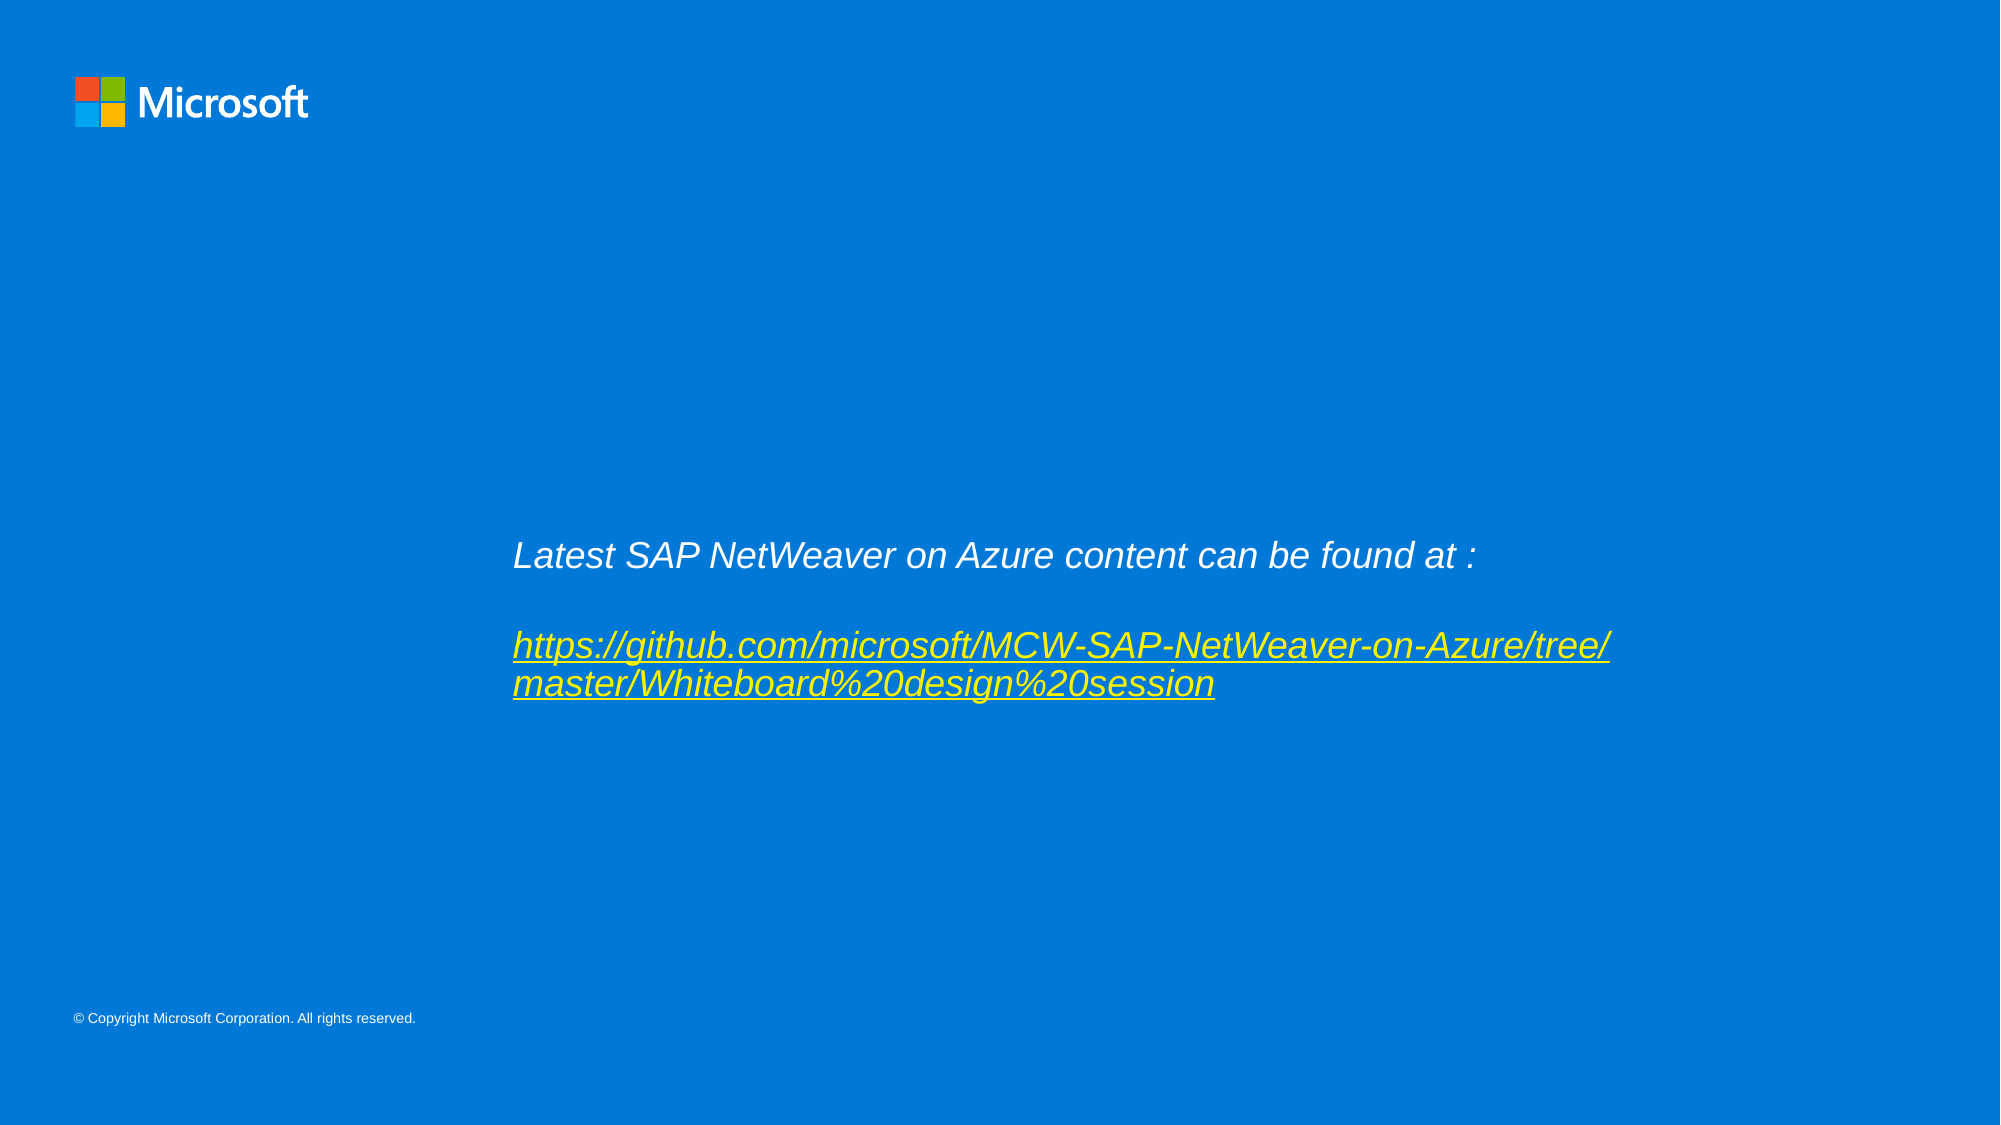

Latest SAP NetWeaver on Azure content can be found at :
 https://github.com/microsoft/MCW-SAP-NetWeaver-on-Azure/tree/master/Whiteboard%20design%20session